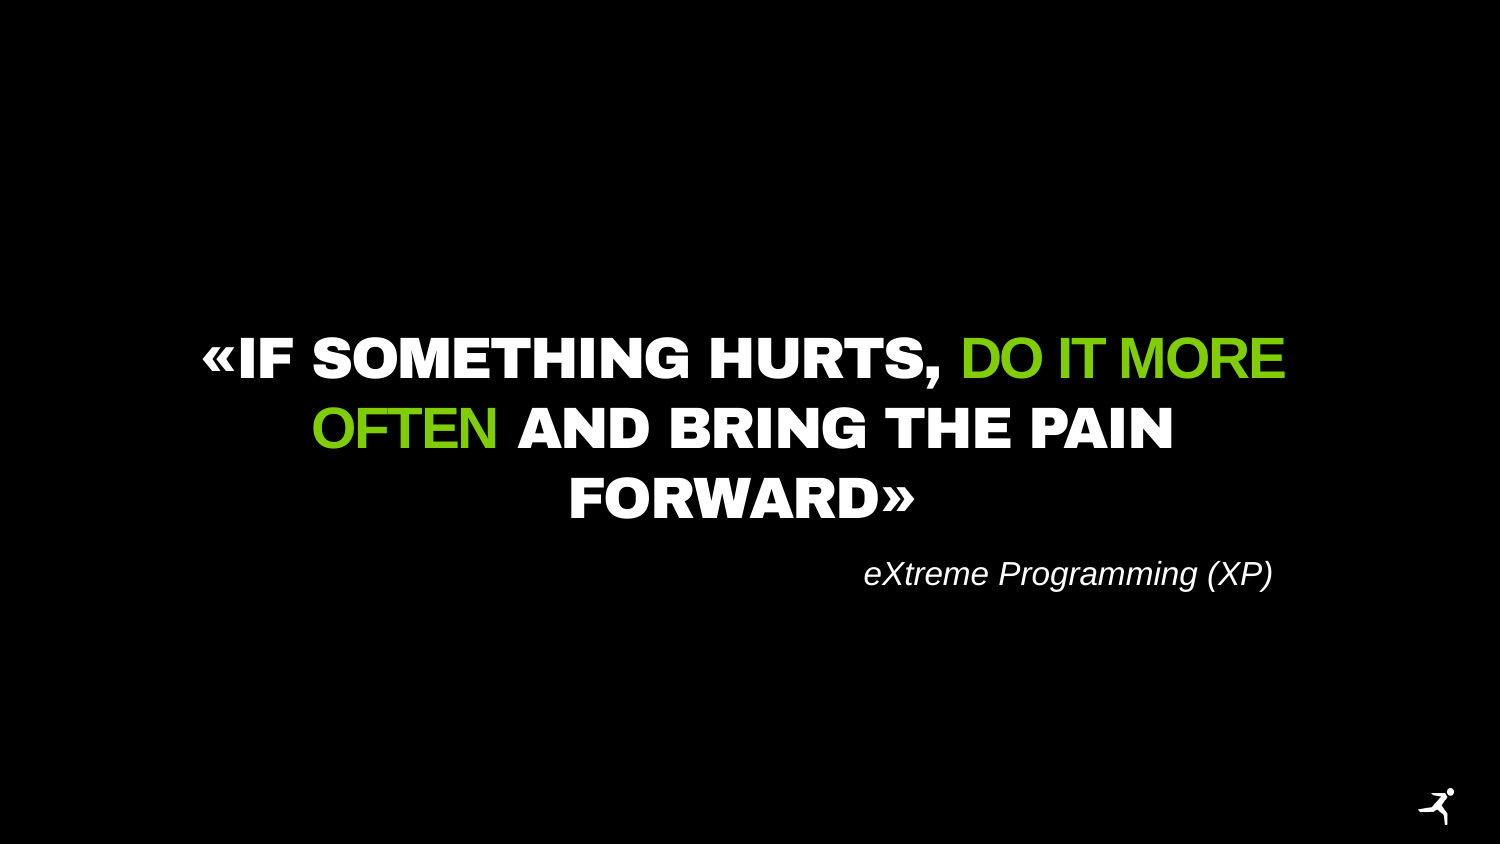

# «If something hurts, do it more often and bring the pain forward»
eXtreme Programming (XP)